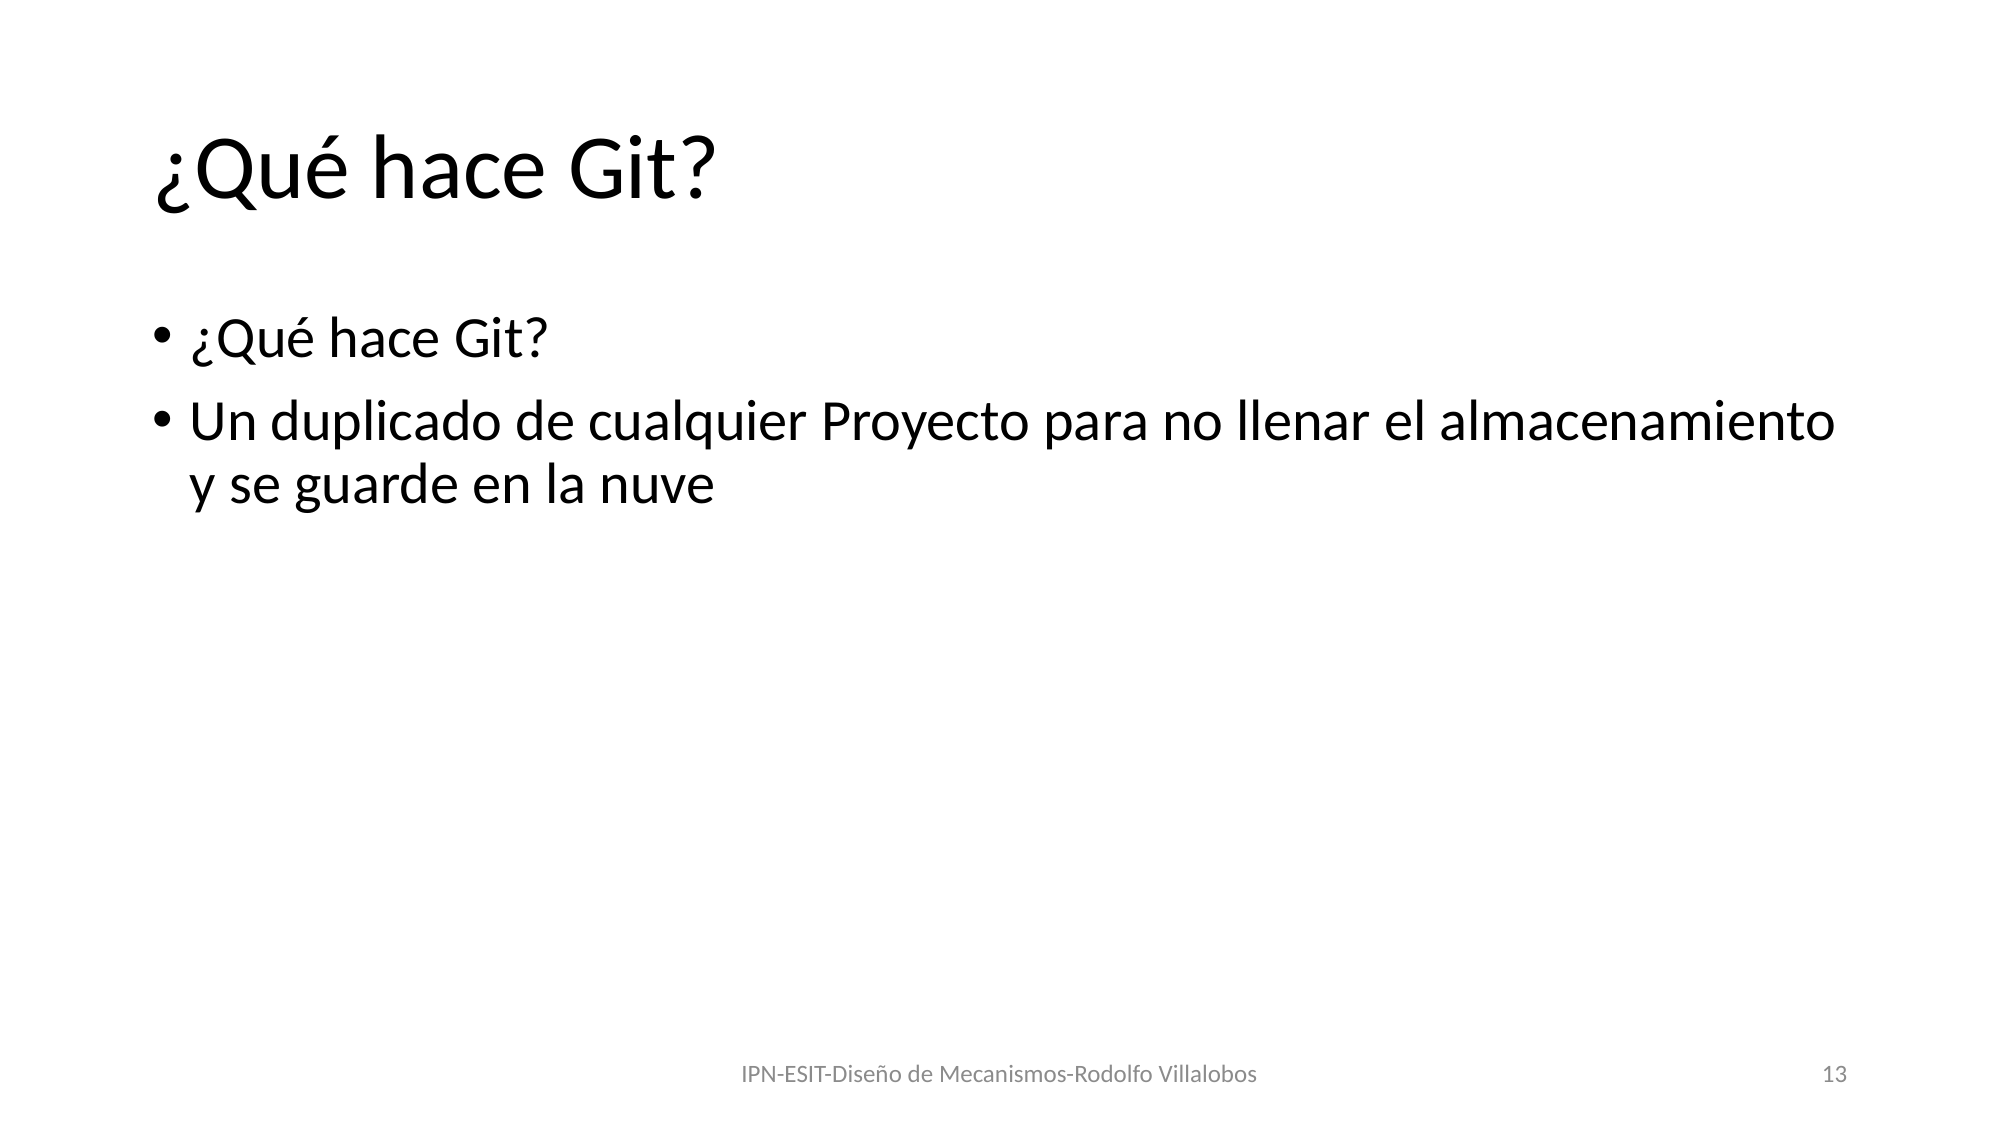

# ¿Qué hace Git?
¿Qué hace Git?
Un duplicado de cualquier Proyecto para no llenar el almacenamiento y se guarde en la nuve
IPN-ESIT-Diseño de Mecanismos-Rodolfo Villalobos
13